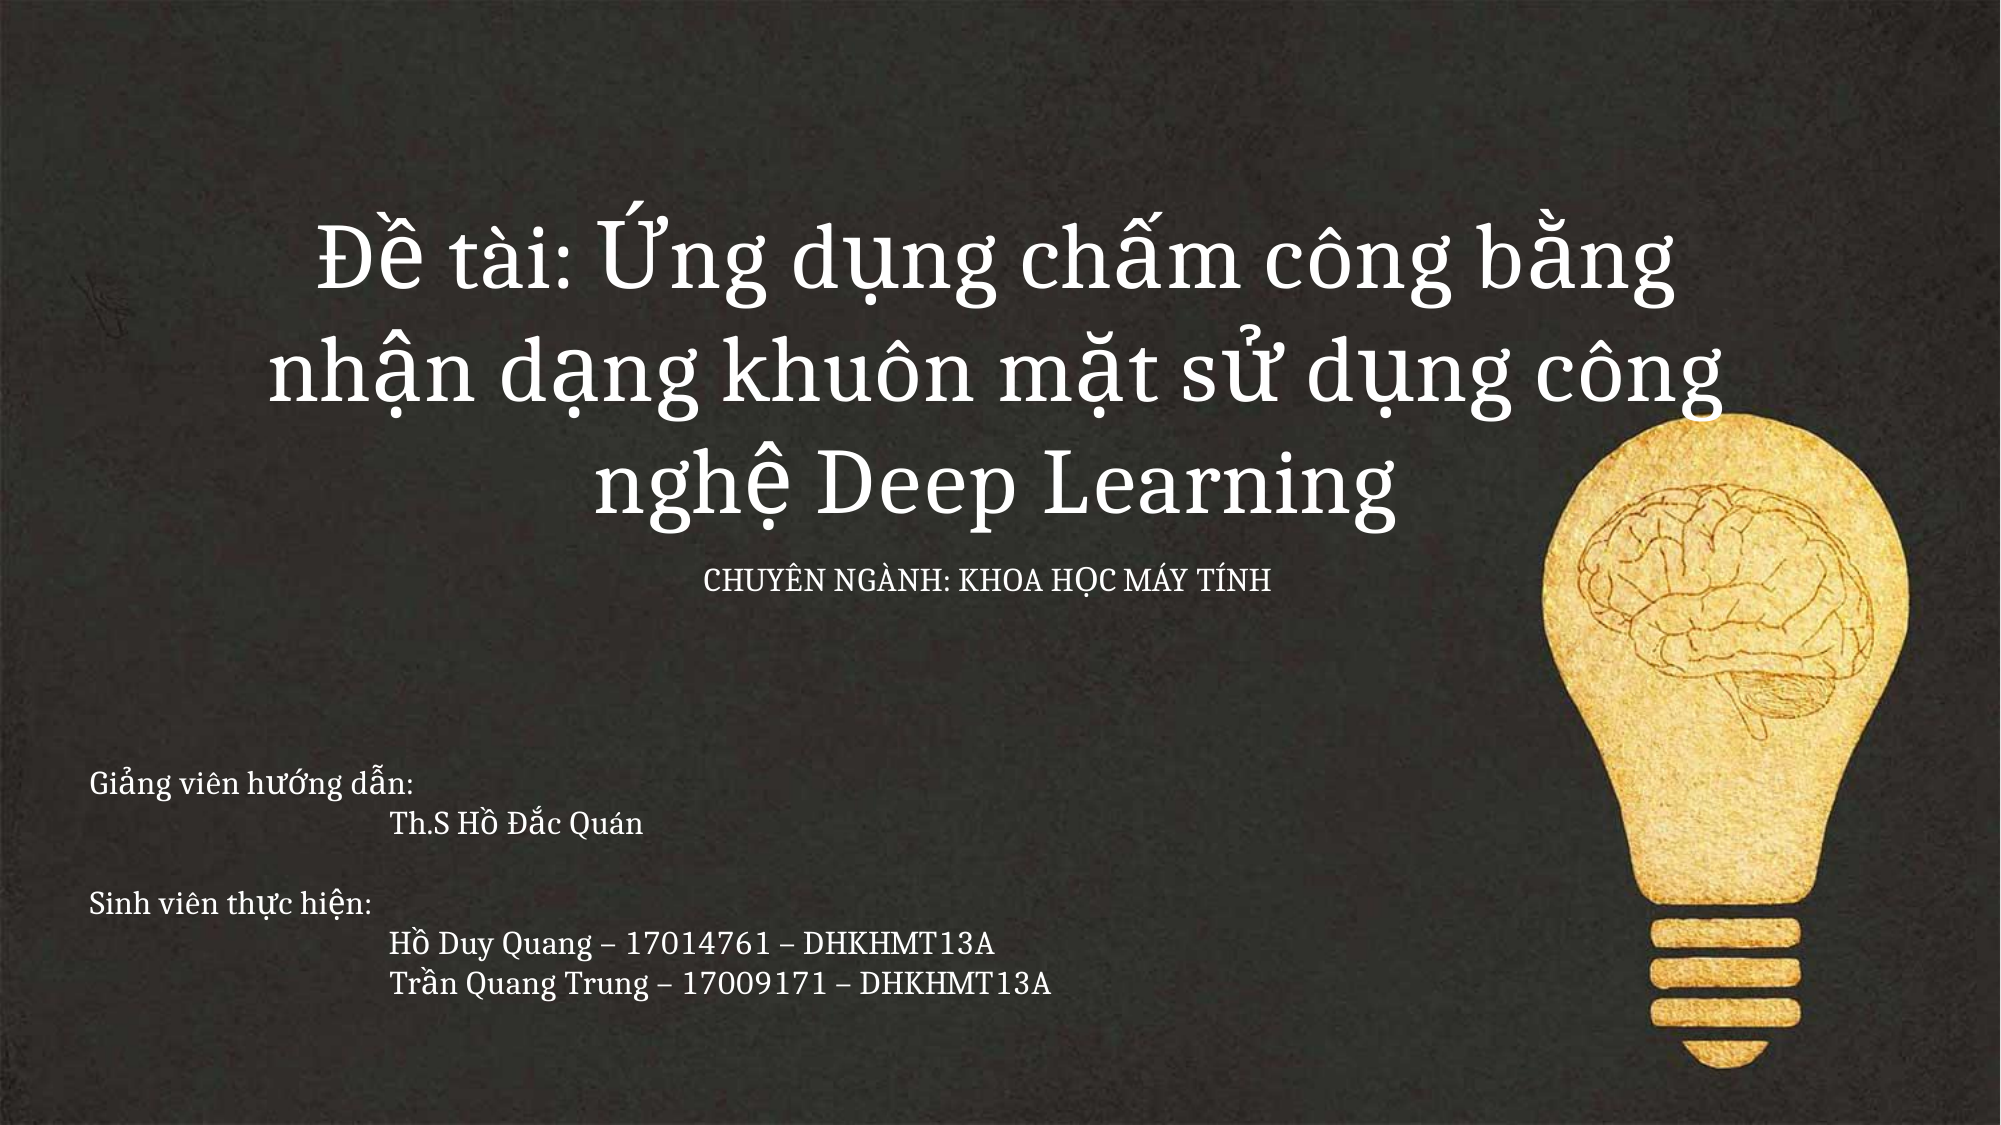

Đề tài: Ứng dụng chấm công bằng nhận dạng khuôn mặt sử dụng công nghệ Deep Learning
CHUYÊN NGÀNH: KHOA HỌC MÁY TÍNH
Giảng viên hướng dẫn:
		Th.S Hồ Đắc Quán

Sinh viên thực hiện:
		Hồ Duy Quang – 17014761 – DHKHMT13A
		Trần Quang Trung – 17009171 – DHKHMT13A